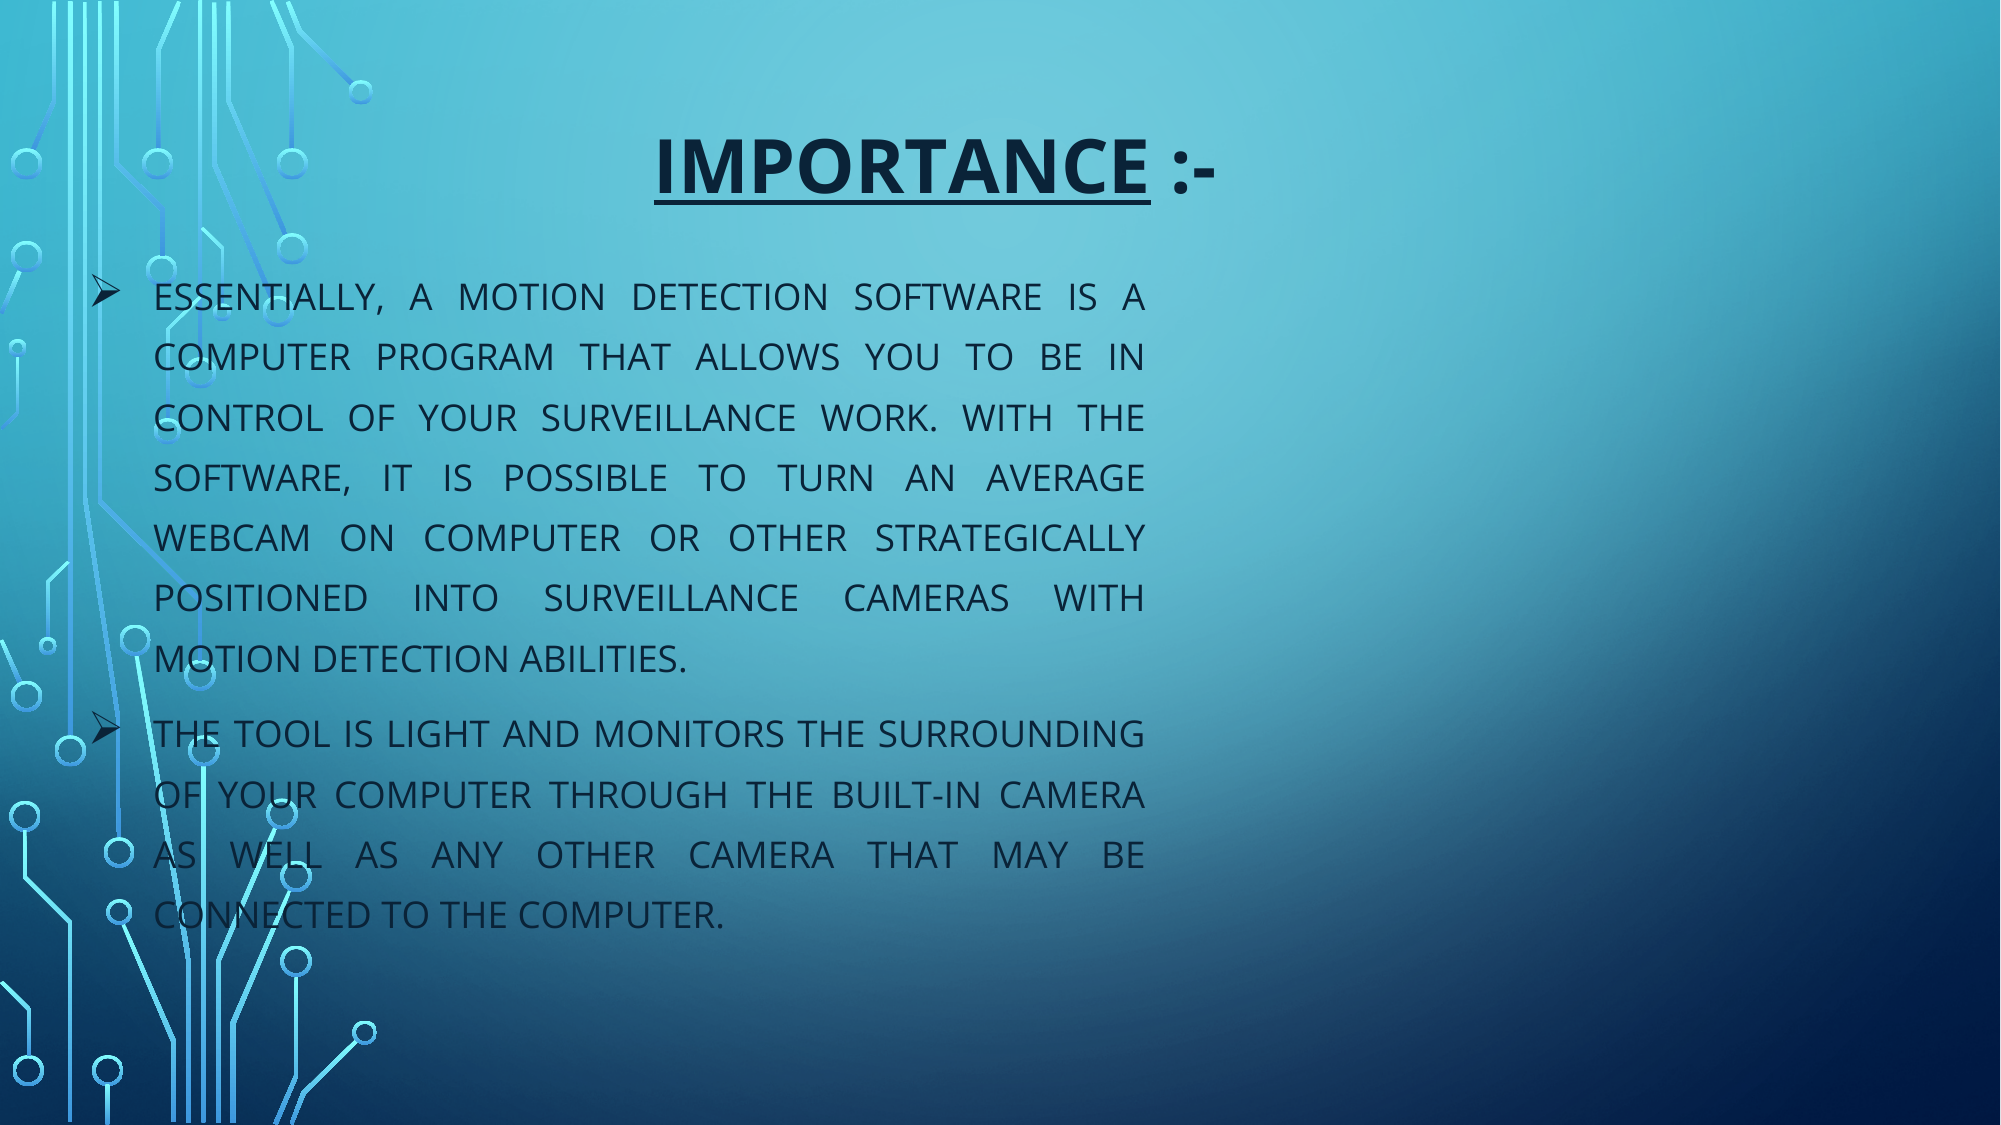

# IMPORTANCE :-
Essentially, a motion detection software is a computer program that allows you to be in control of your surveillance work. With the software, it is possible to turn an average webcam on computer or other strategically positioned into surveillance cameras with motion detection abilities.
The tool is light and monitors the surrounding of your computer through the built-in camera as well as any other camera that may be connected to the computer.